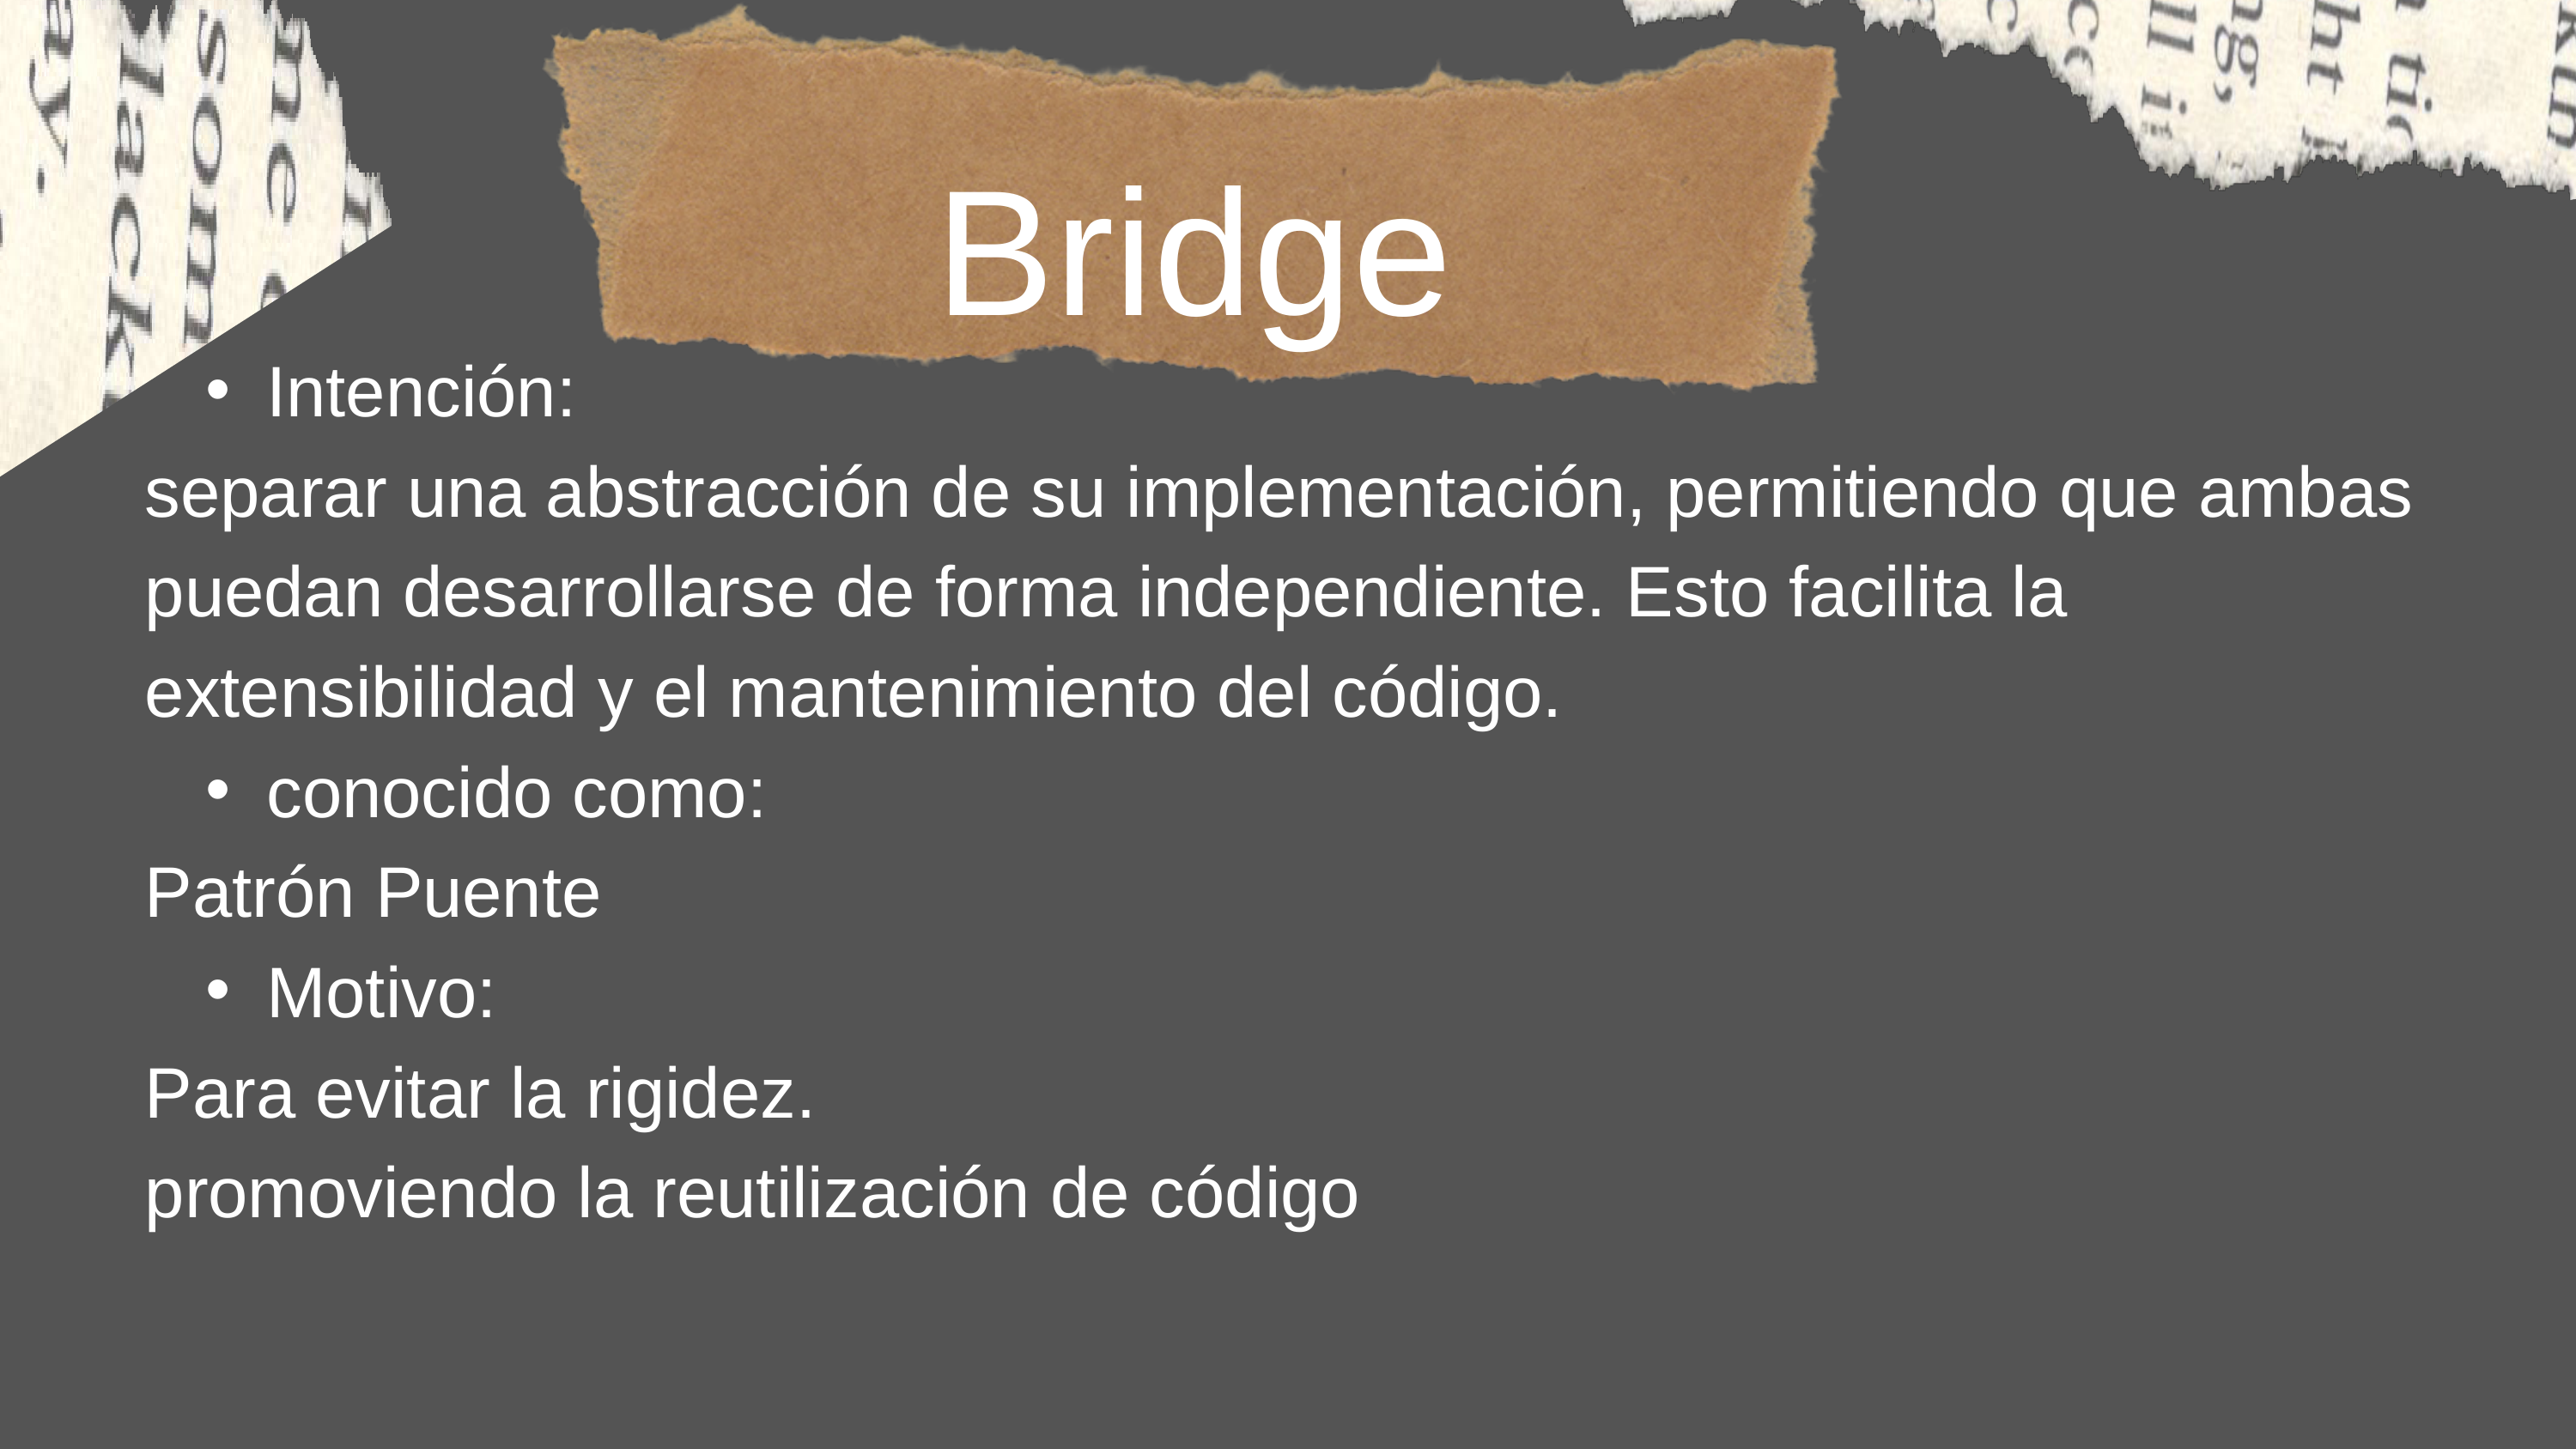

Bridge
Intención:
separar una abstracción de su implementación, permitiendo que ambas puedan desarrollarse de forma independiente. Esto facilita la extensibilidad y el mantenimiento del código.
conocido como:
Patrón Puente
Motivo:
Para evitar la rigidez.
promoviendo la reutilización de código